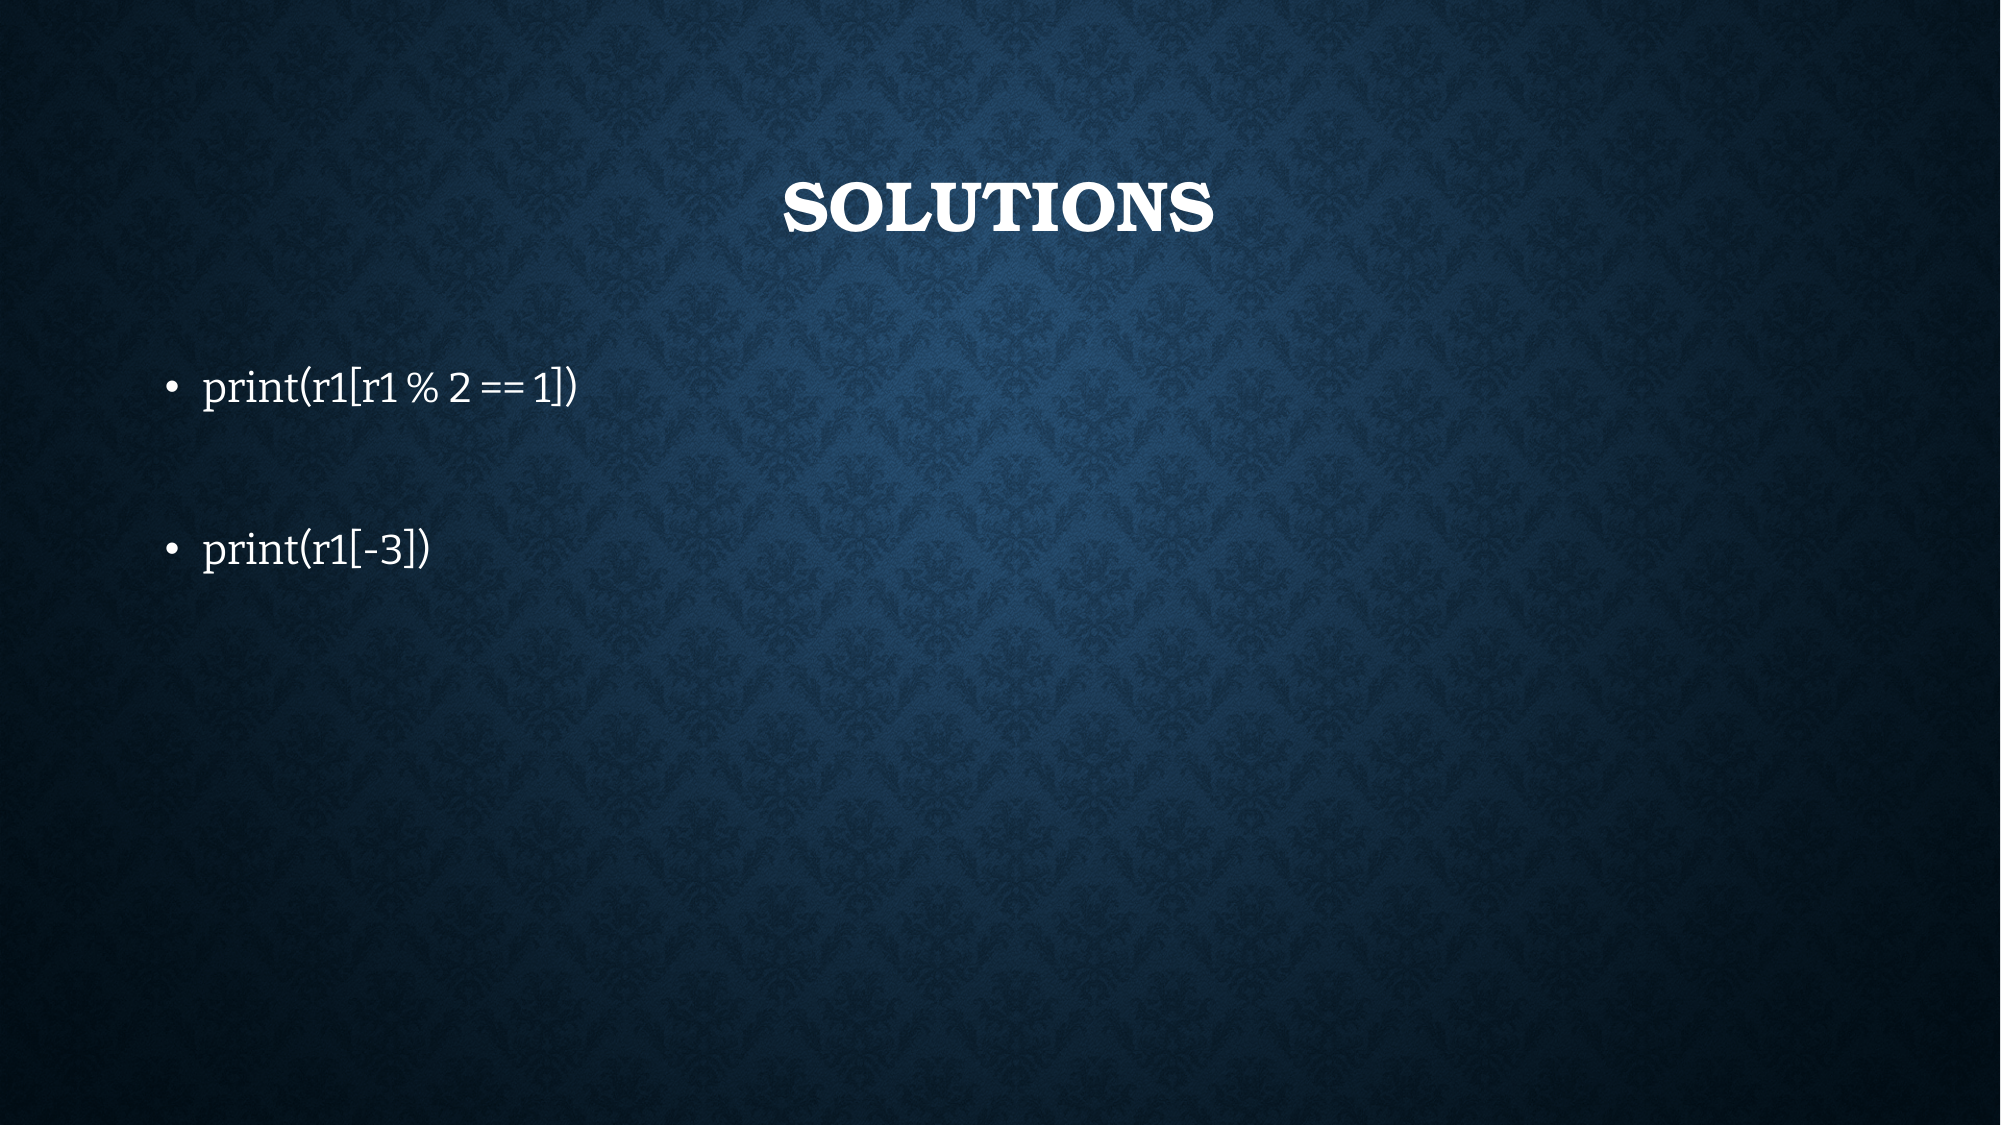

# Solutions
print(r1[r1 % 2 == 1])

print(r1[-3])